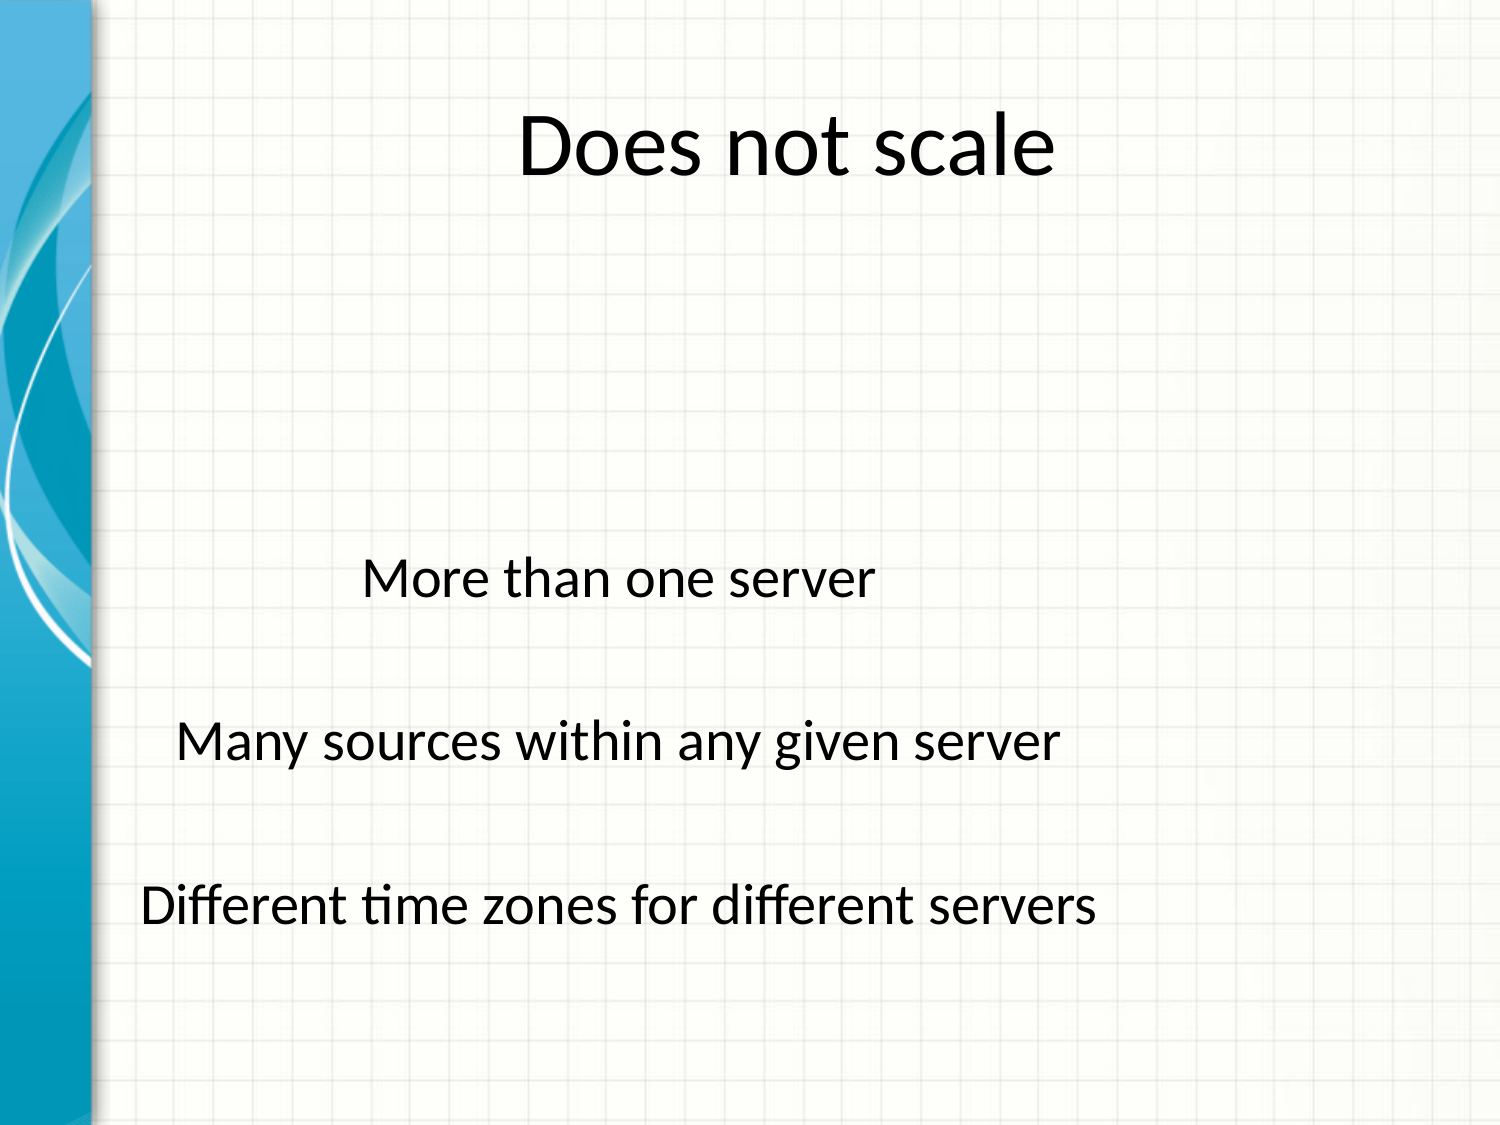

More than one server

Many sources within any given server

Different time zones for different servers

# Does not scale